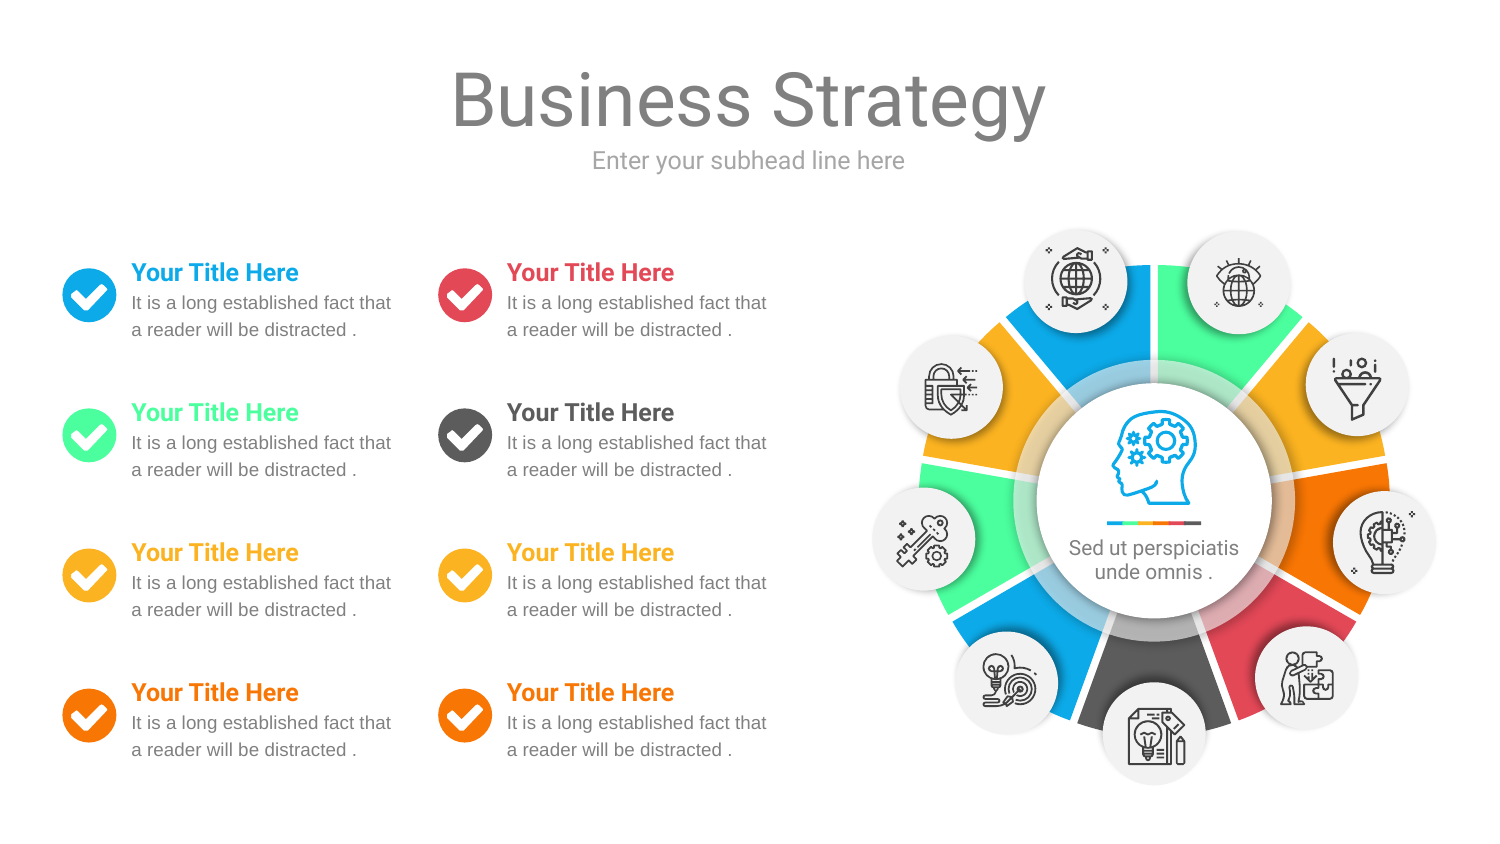

# Business Strategy
Enter your subhead line here

Your Title Here
It is a long established fact that a reader will be distracted .
Your Title Here
It is a long established fact that a reader will be distracted .

Your Title Here
It is a long established fact that a reader will be distracted .
Your Title Here
It is a long established fact that a reader will be distracted .

Your Title Here
It is a long established fact that a reader will be distracted .
Your Title Here
It is a long established fact that a reader will be distracted .
Sed ut perspiciatis unde omnis .

Your Title Here
It is a long established fact that a reader will be distracted .
Your Title Here
It is a long established fact that a reader will be distracted .